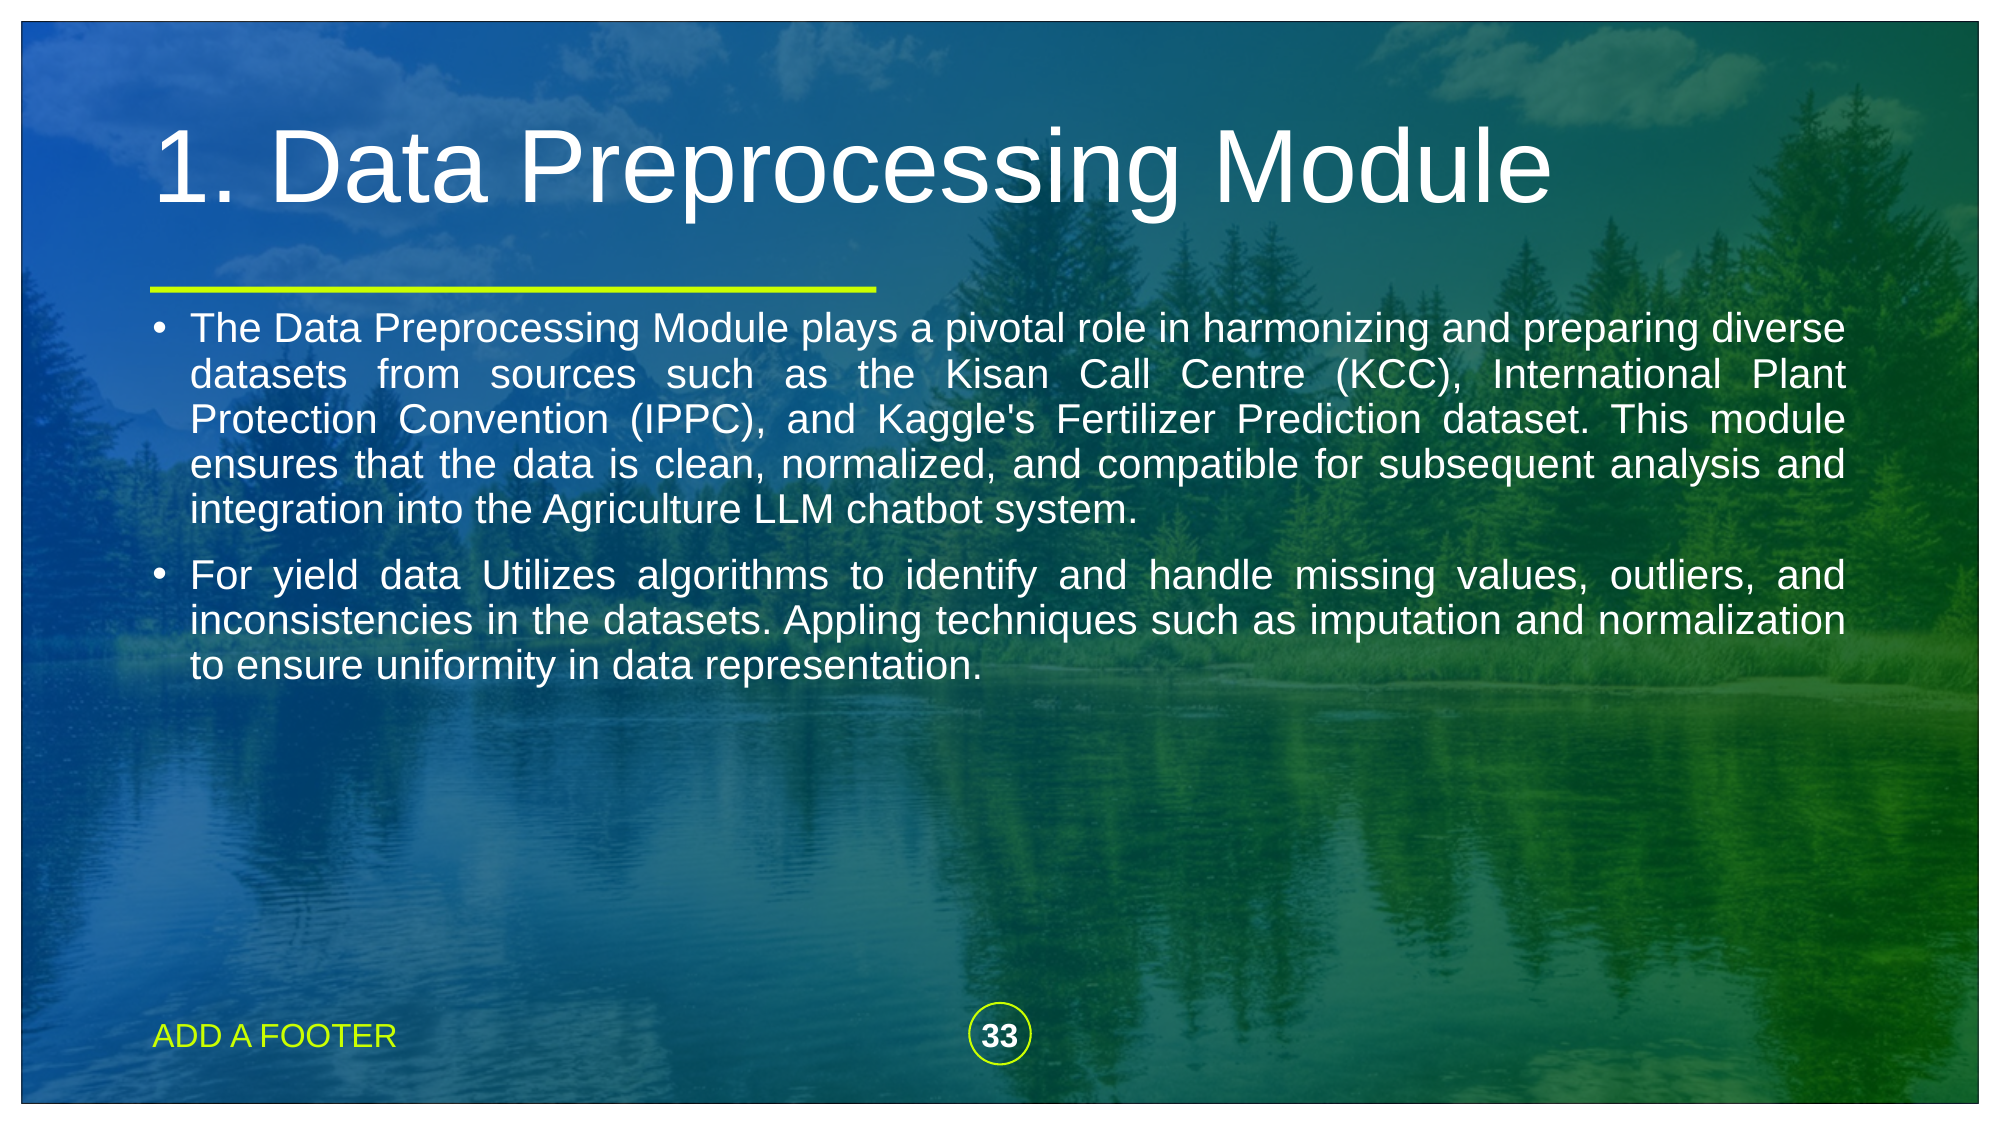

# 1. Data Preprocessing Module
The Data Preprocessing Module plays a pivotal role in harmonizing and preparing diverse datasets from sources such as the Kisan Call Centre (KCC), International Plant Protection Convention (IPPC), and Kaggle's Fertilizer Prediction dataset. This module ensures that the data is clean, normalized, and compatible for subsequent analysis and integration into the Agriculture LLM chatbot system.
For yield data Utilizes algorithms to identify and handle missing values, outliers, and inconsistencies in the datasets. Appling techniques such as imputation and normalization to ensure uniformity in data representation.
ADD A FOOTER
33